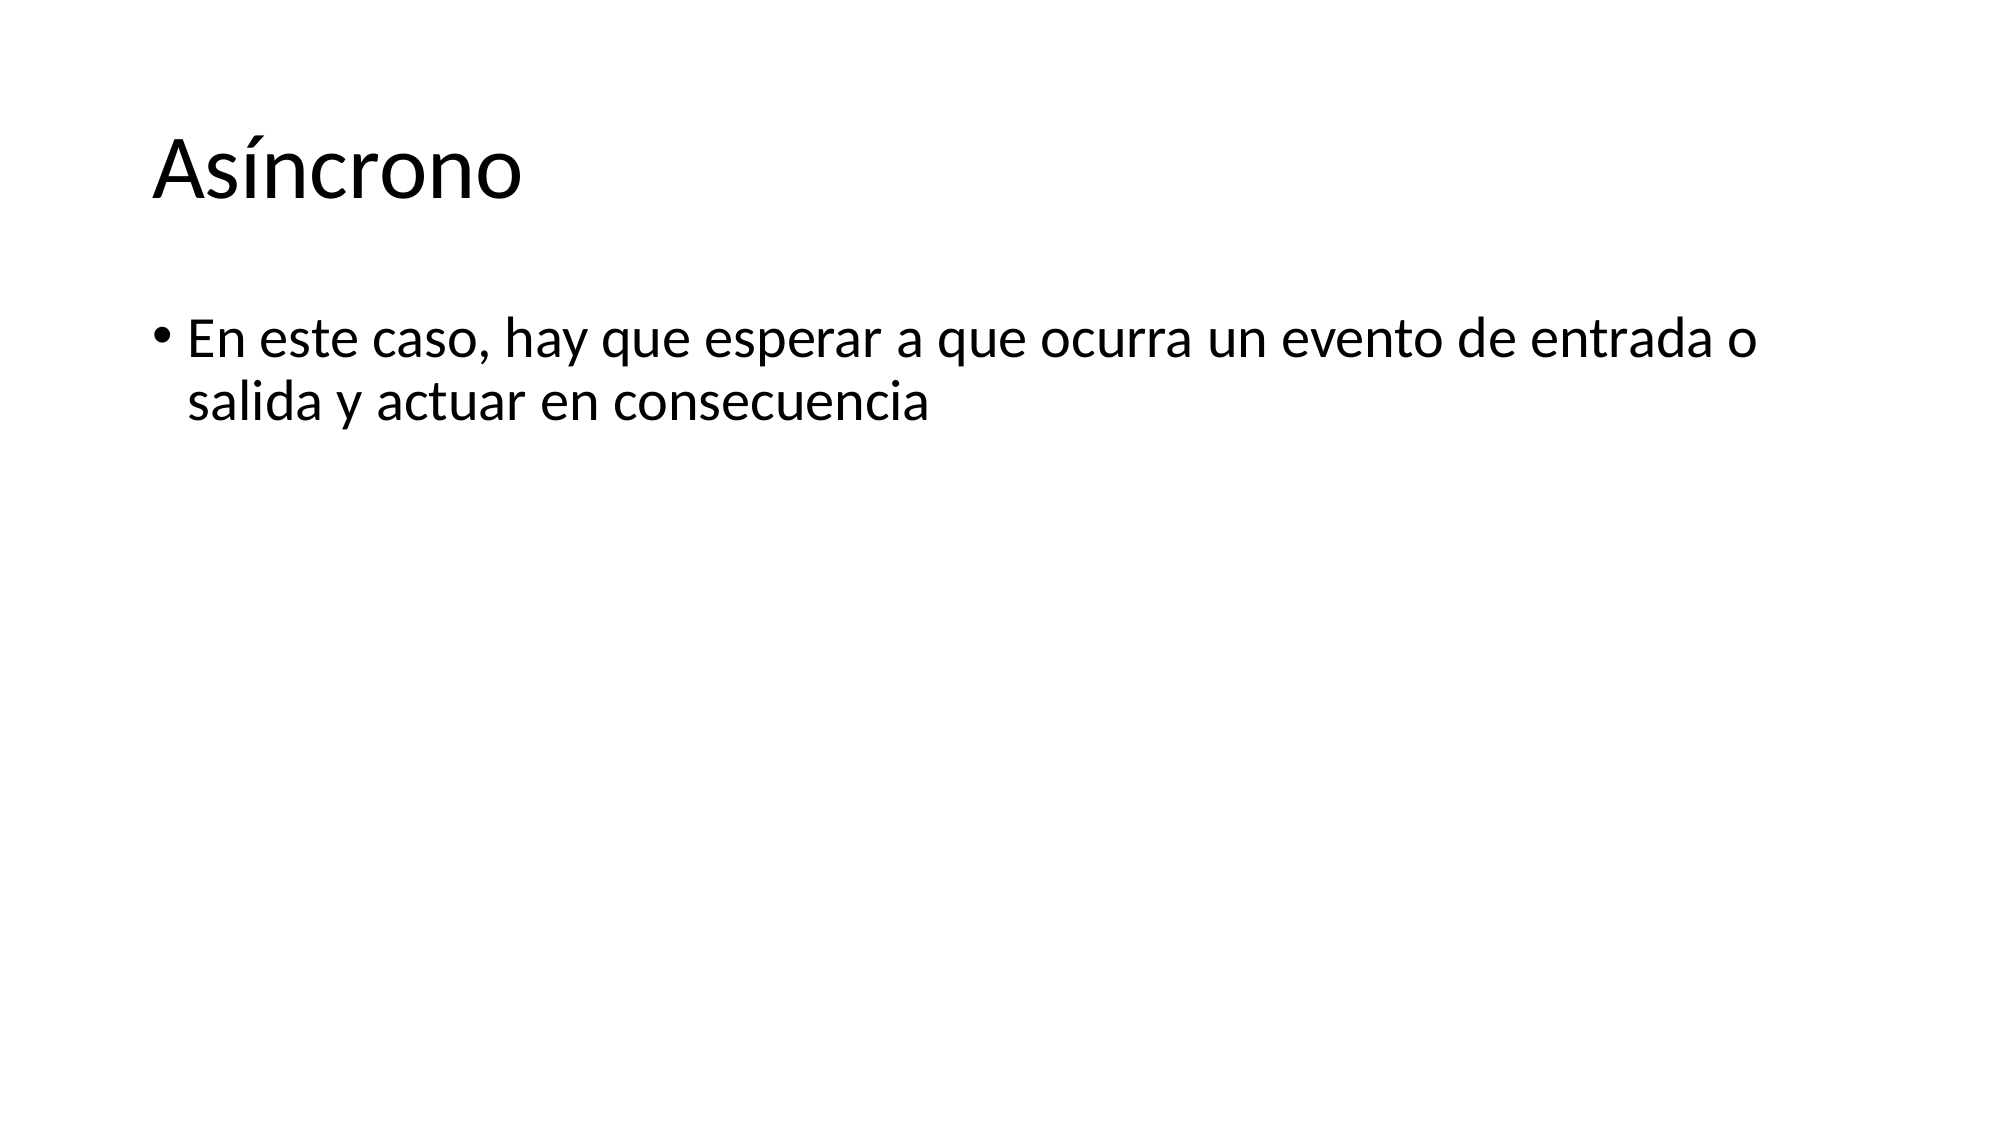

Asíncrono
En este caso, hay que esperar a que ocurra un evento de entrada o salida y actuar en consecuencia